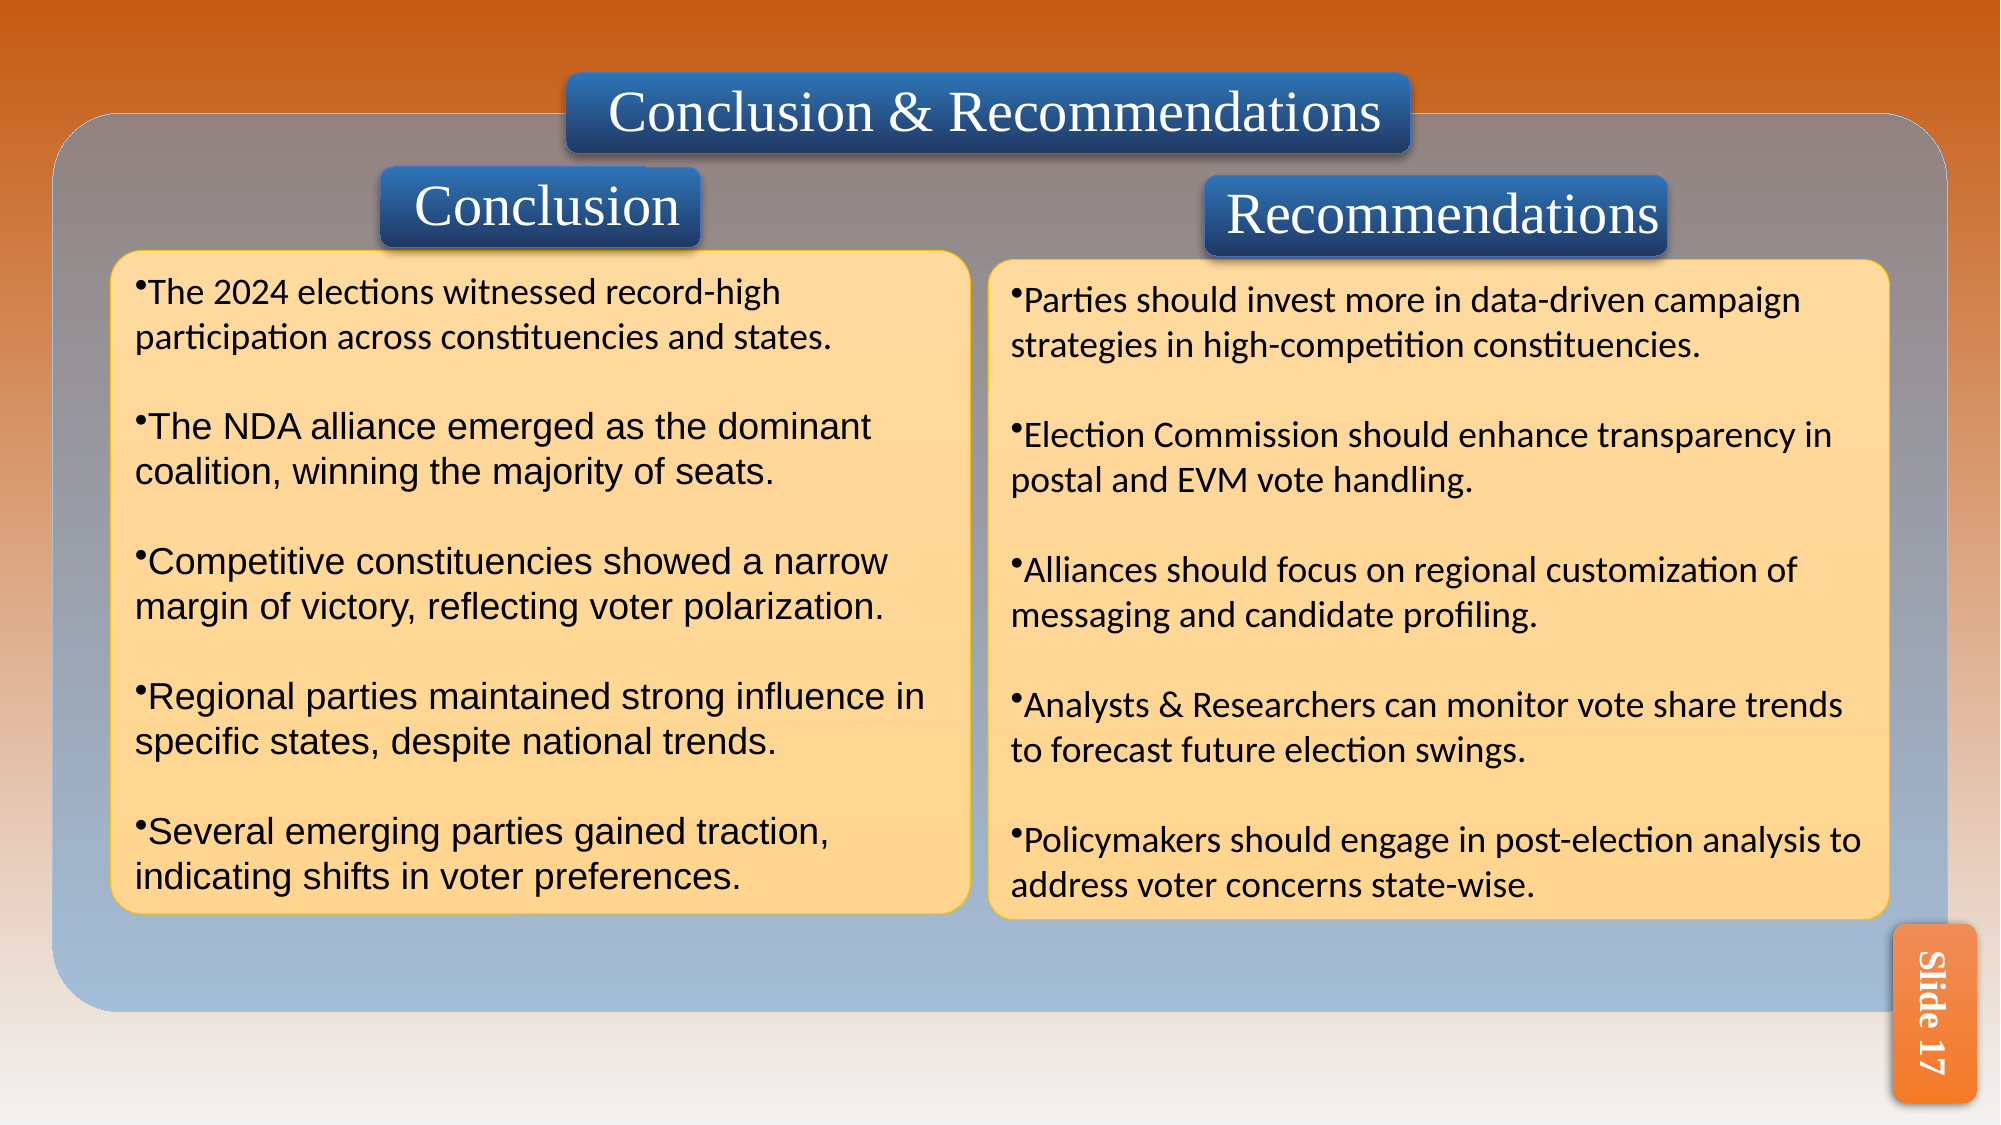

Conclusion & Recommendations

Conclusion

Recommendations

The 2024 elections witnessed record-high participation across constituencies and states.

The NDA alliance emerged as the dominant coalition, winning the majority of seats.

Competitive constituencies showed a narrow margin of victory, reflecting voter polarization.

Regional parties maintained strong influence in specific states, despite national trends.

Several emerging parties gained traction, indicating shifts in voter preferences.
Parties should invest more in data-driven campaign strategies in high-competition constituencies.

Election Commission should enhance transparency in postal and EVM vote handling.

Alliances should focus on regional customization of messaging and candidate profiling.

Analysts & Researchers can monitor vote share trends to forecast future election swings.

Policymakers should engage in post-election analysis to address voter concerns state-wise.
Slide 17